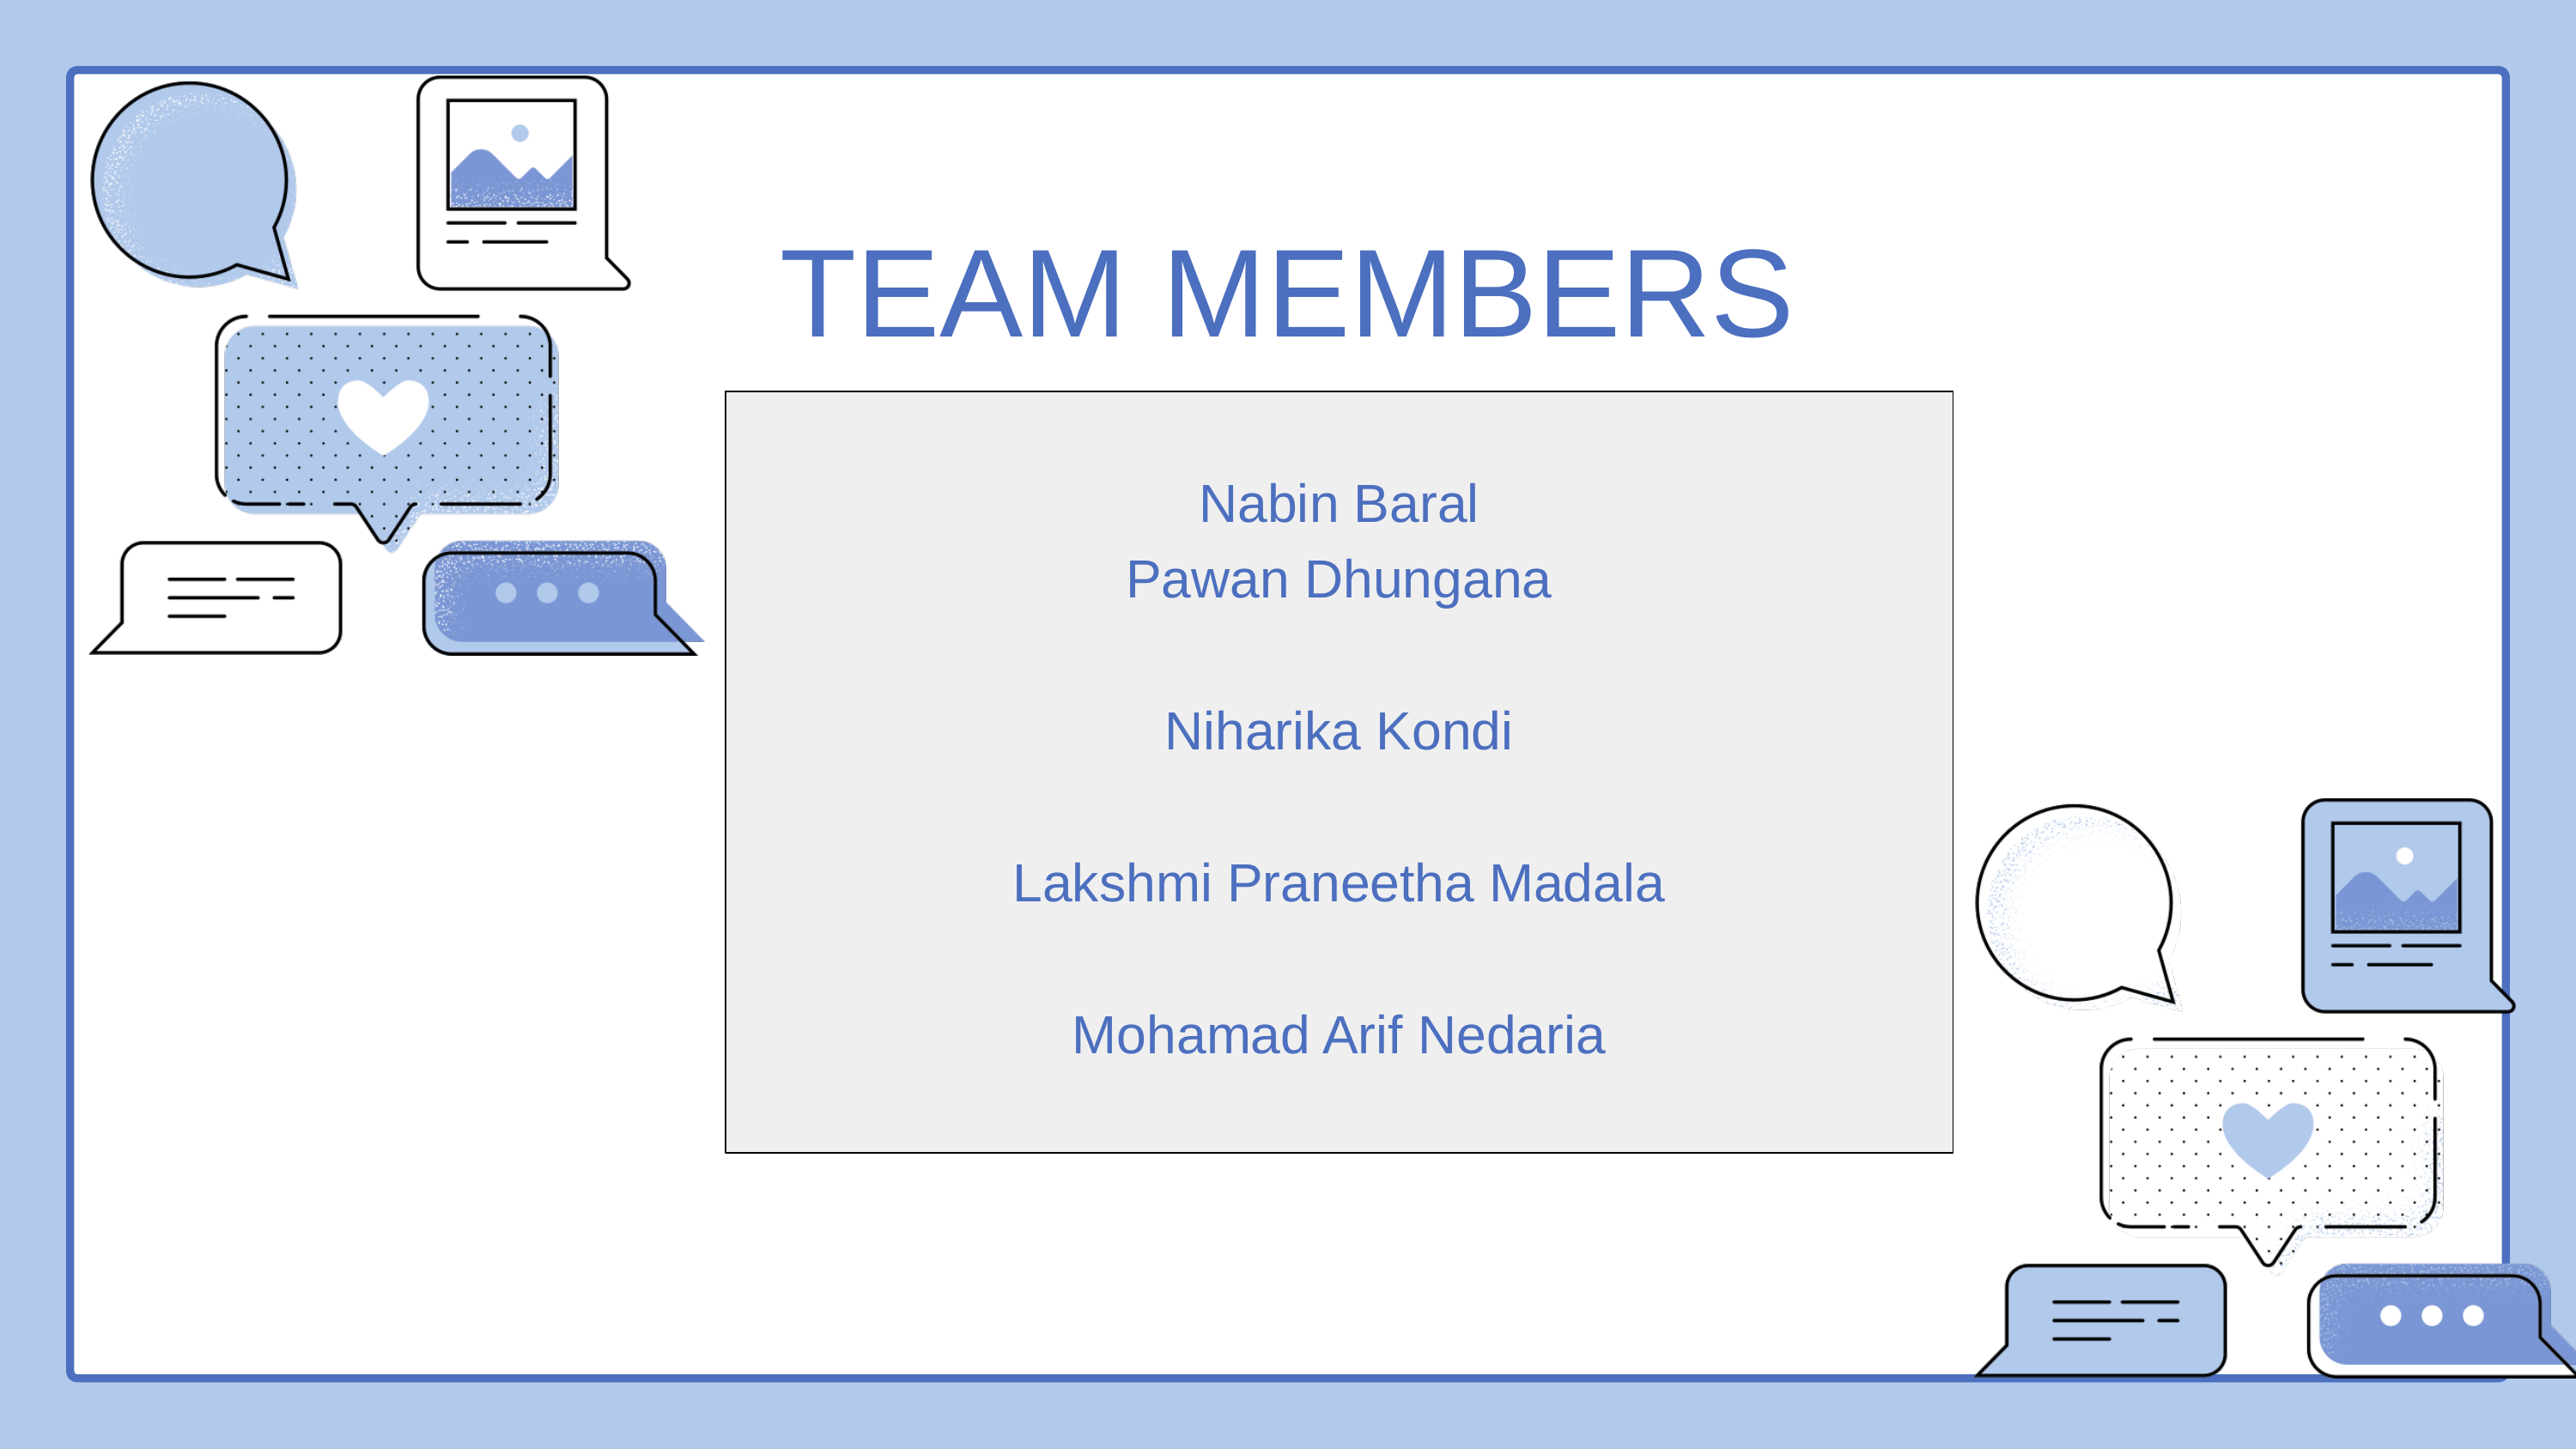

TEAM MEMBERS
Nabin Baral
Pawan Dhungana

Niharika Kondi

Lakshmi Praneetha Madala

Mohamad Arif Nedaria